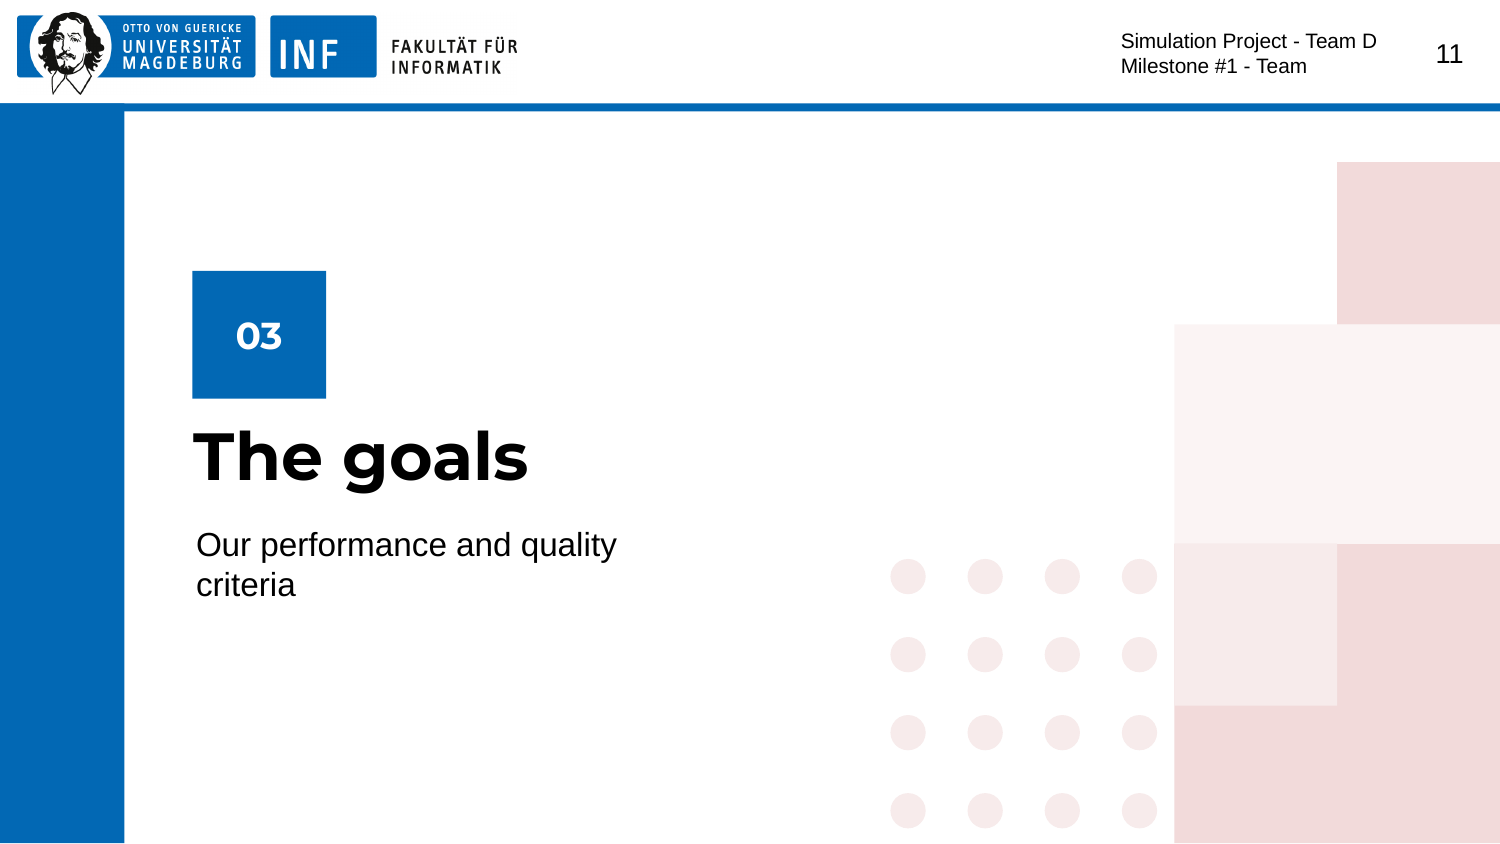

Simulation Project - Team D
Milestone #1 - Team
11
03
# The goals
Our performance and quality criteria